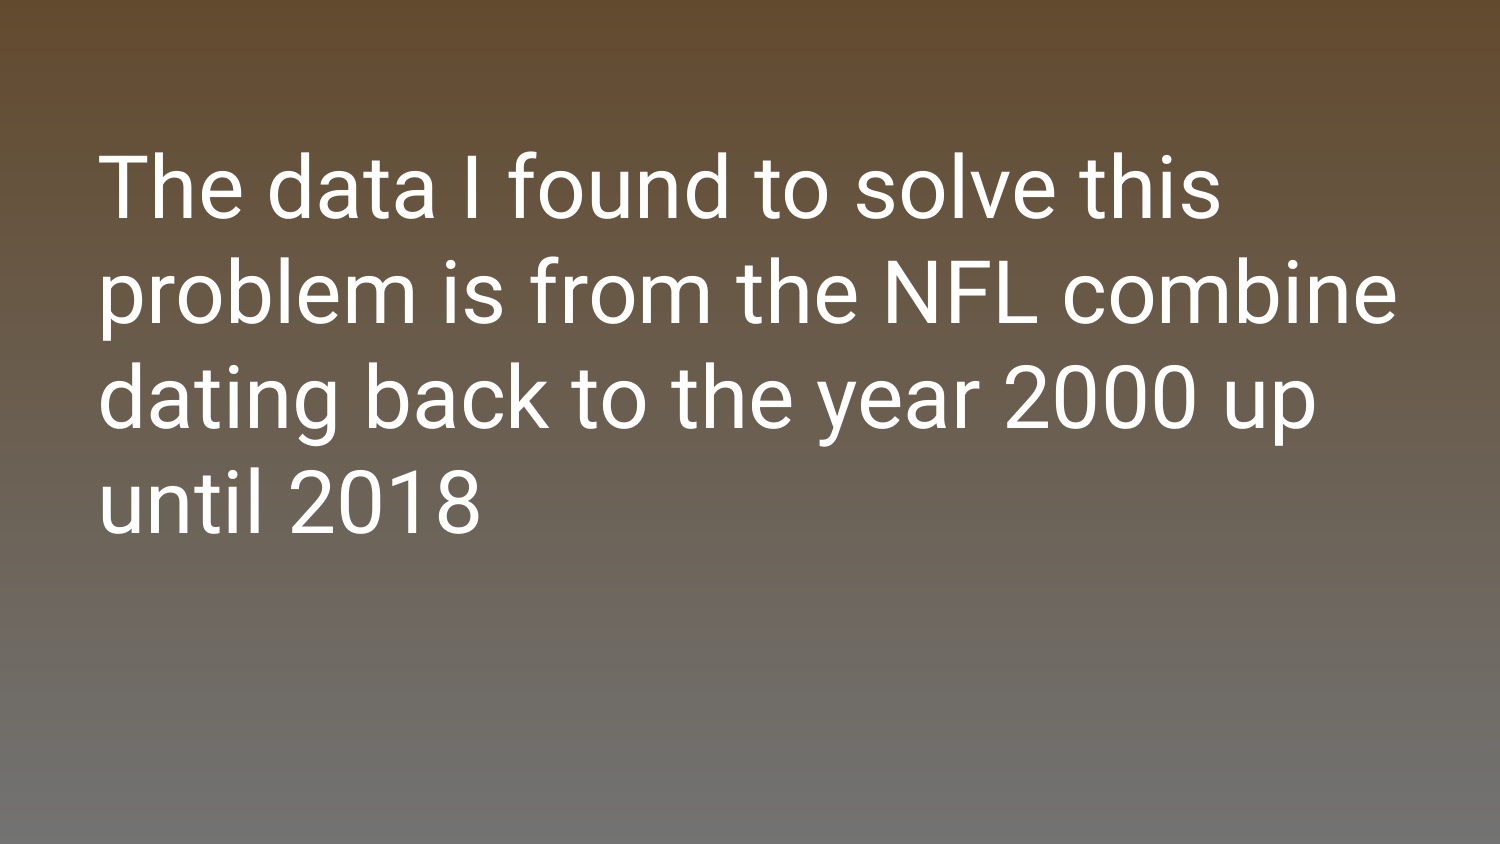

The data I found to solve this problem is from the NFL combine dating back to the year 2000 up until 2018